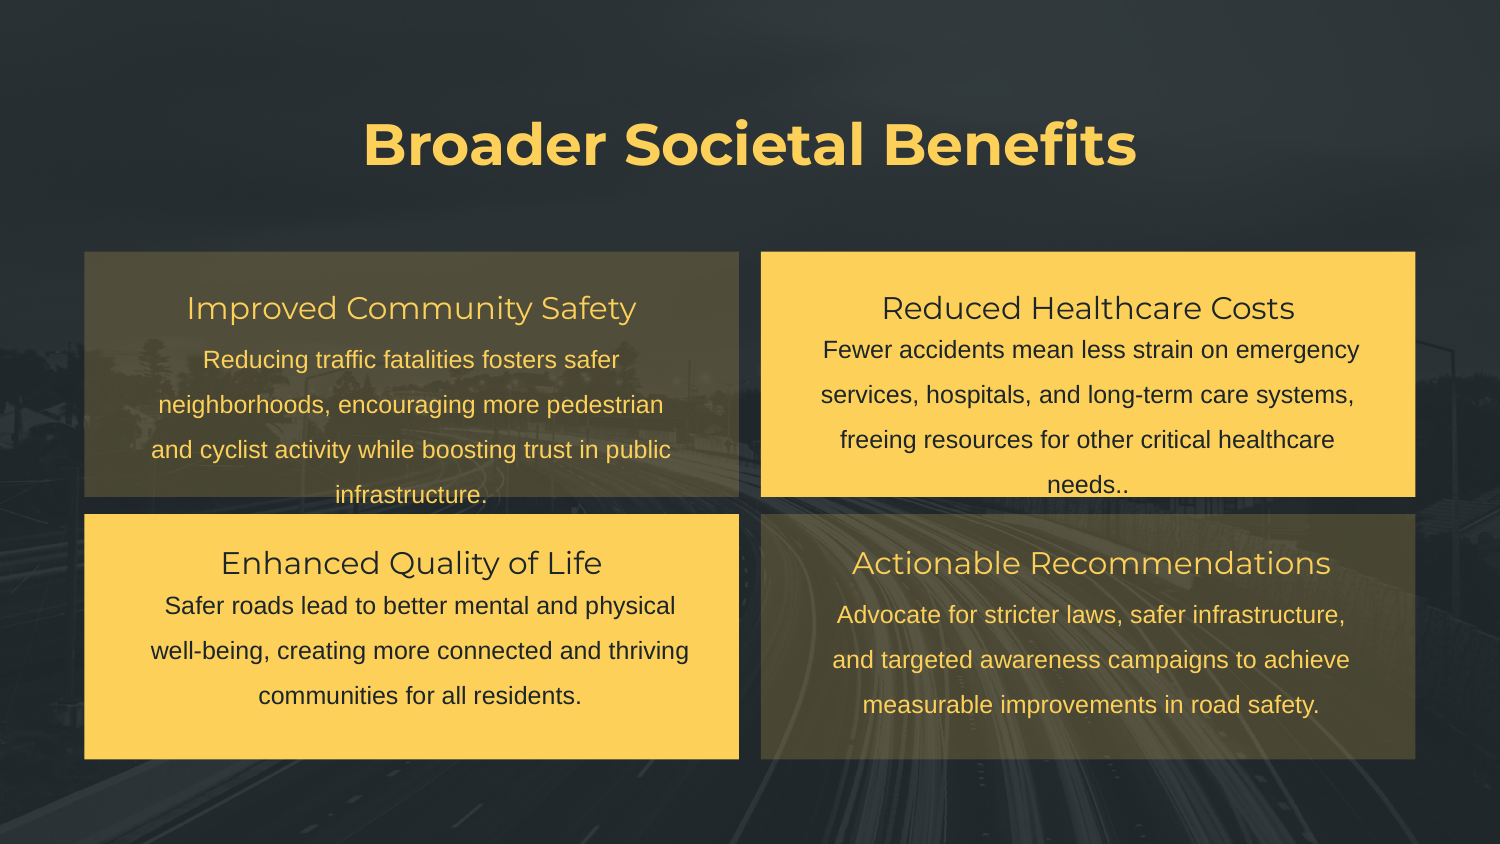

Broader Societal Benefits

Improved Community Safety
Reducing traffic fatalities fosters safer neighborhoods, encouraging more pedestrian and cyclist activity while boosting trust in public infrastructure.
Reduced Healthcare Costs
 Fewer accidents mean less strain on emergency services, hospitals, and long-term care systems, freeing resources for other critical healthcare needs..

Enhanced Quality of Life
Safer roads lead to better mental and physical well-being, creating more connected and thriving communities for all residents.
Actionable Recommendations
Advocate for stricter laws, safer infrastructure, and targeted awareness campaigns to achieve measurable improvements in road safety.